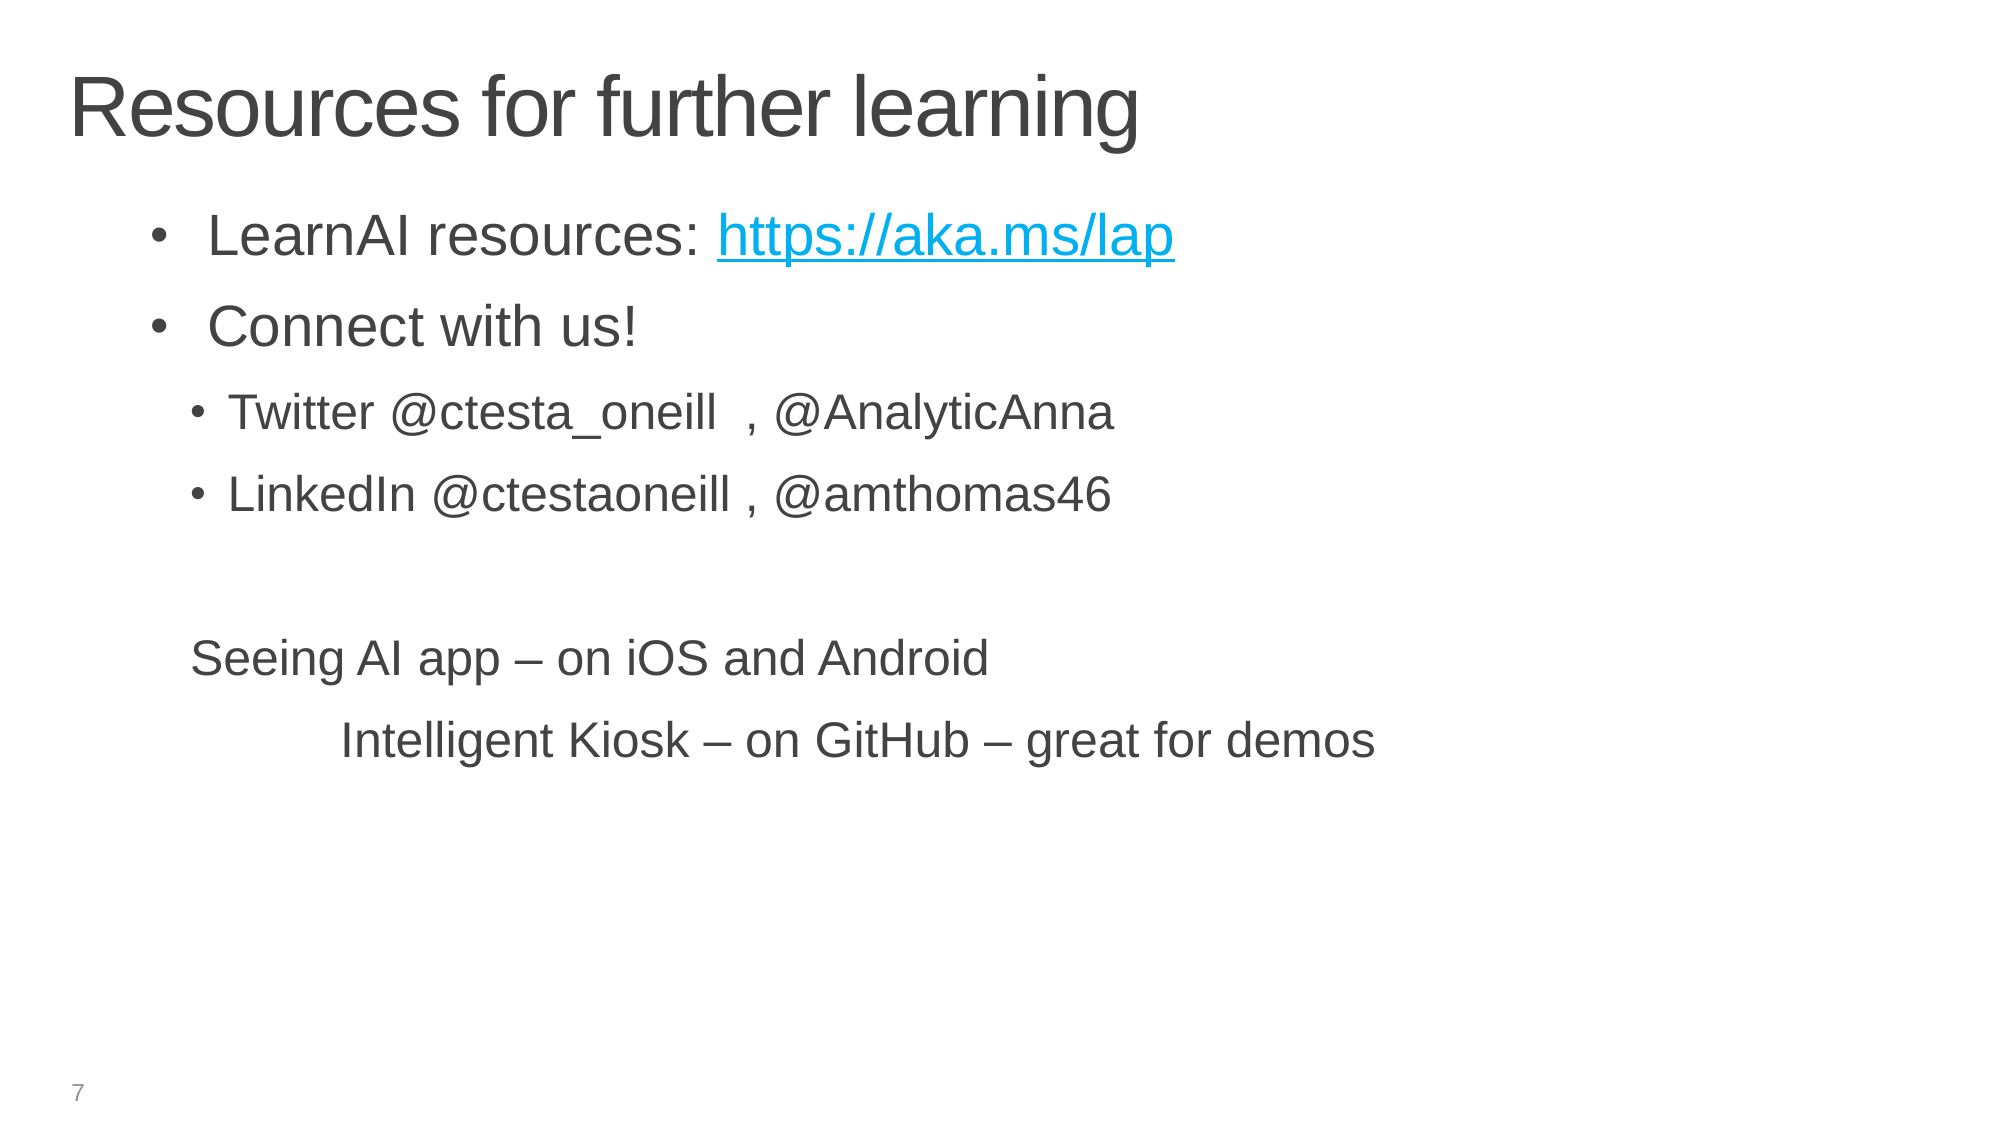

# Resources for further learning
LearnAI resources: https://aka.ms/lap
Connect with us!
Twitter @ctesta_oneill  , @AnalyticAnna
LinkedIn @ctestaoneill , @amthomas46

Seeing AI app – on iOS and Android
	Intelligent Kiosk – on GitHub – great for demos

7